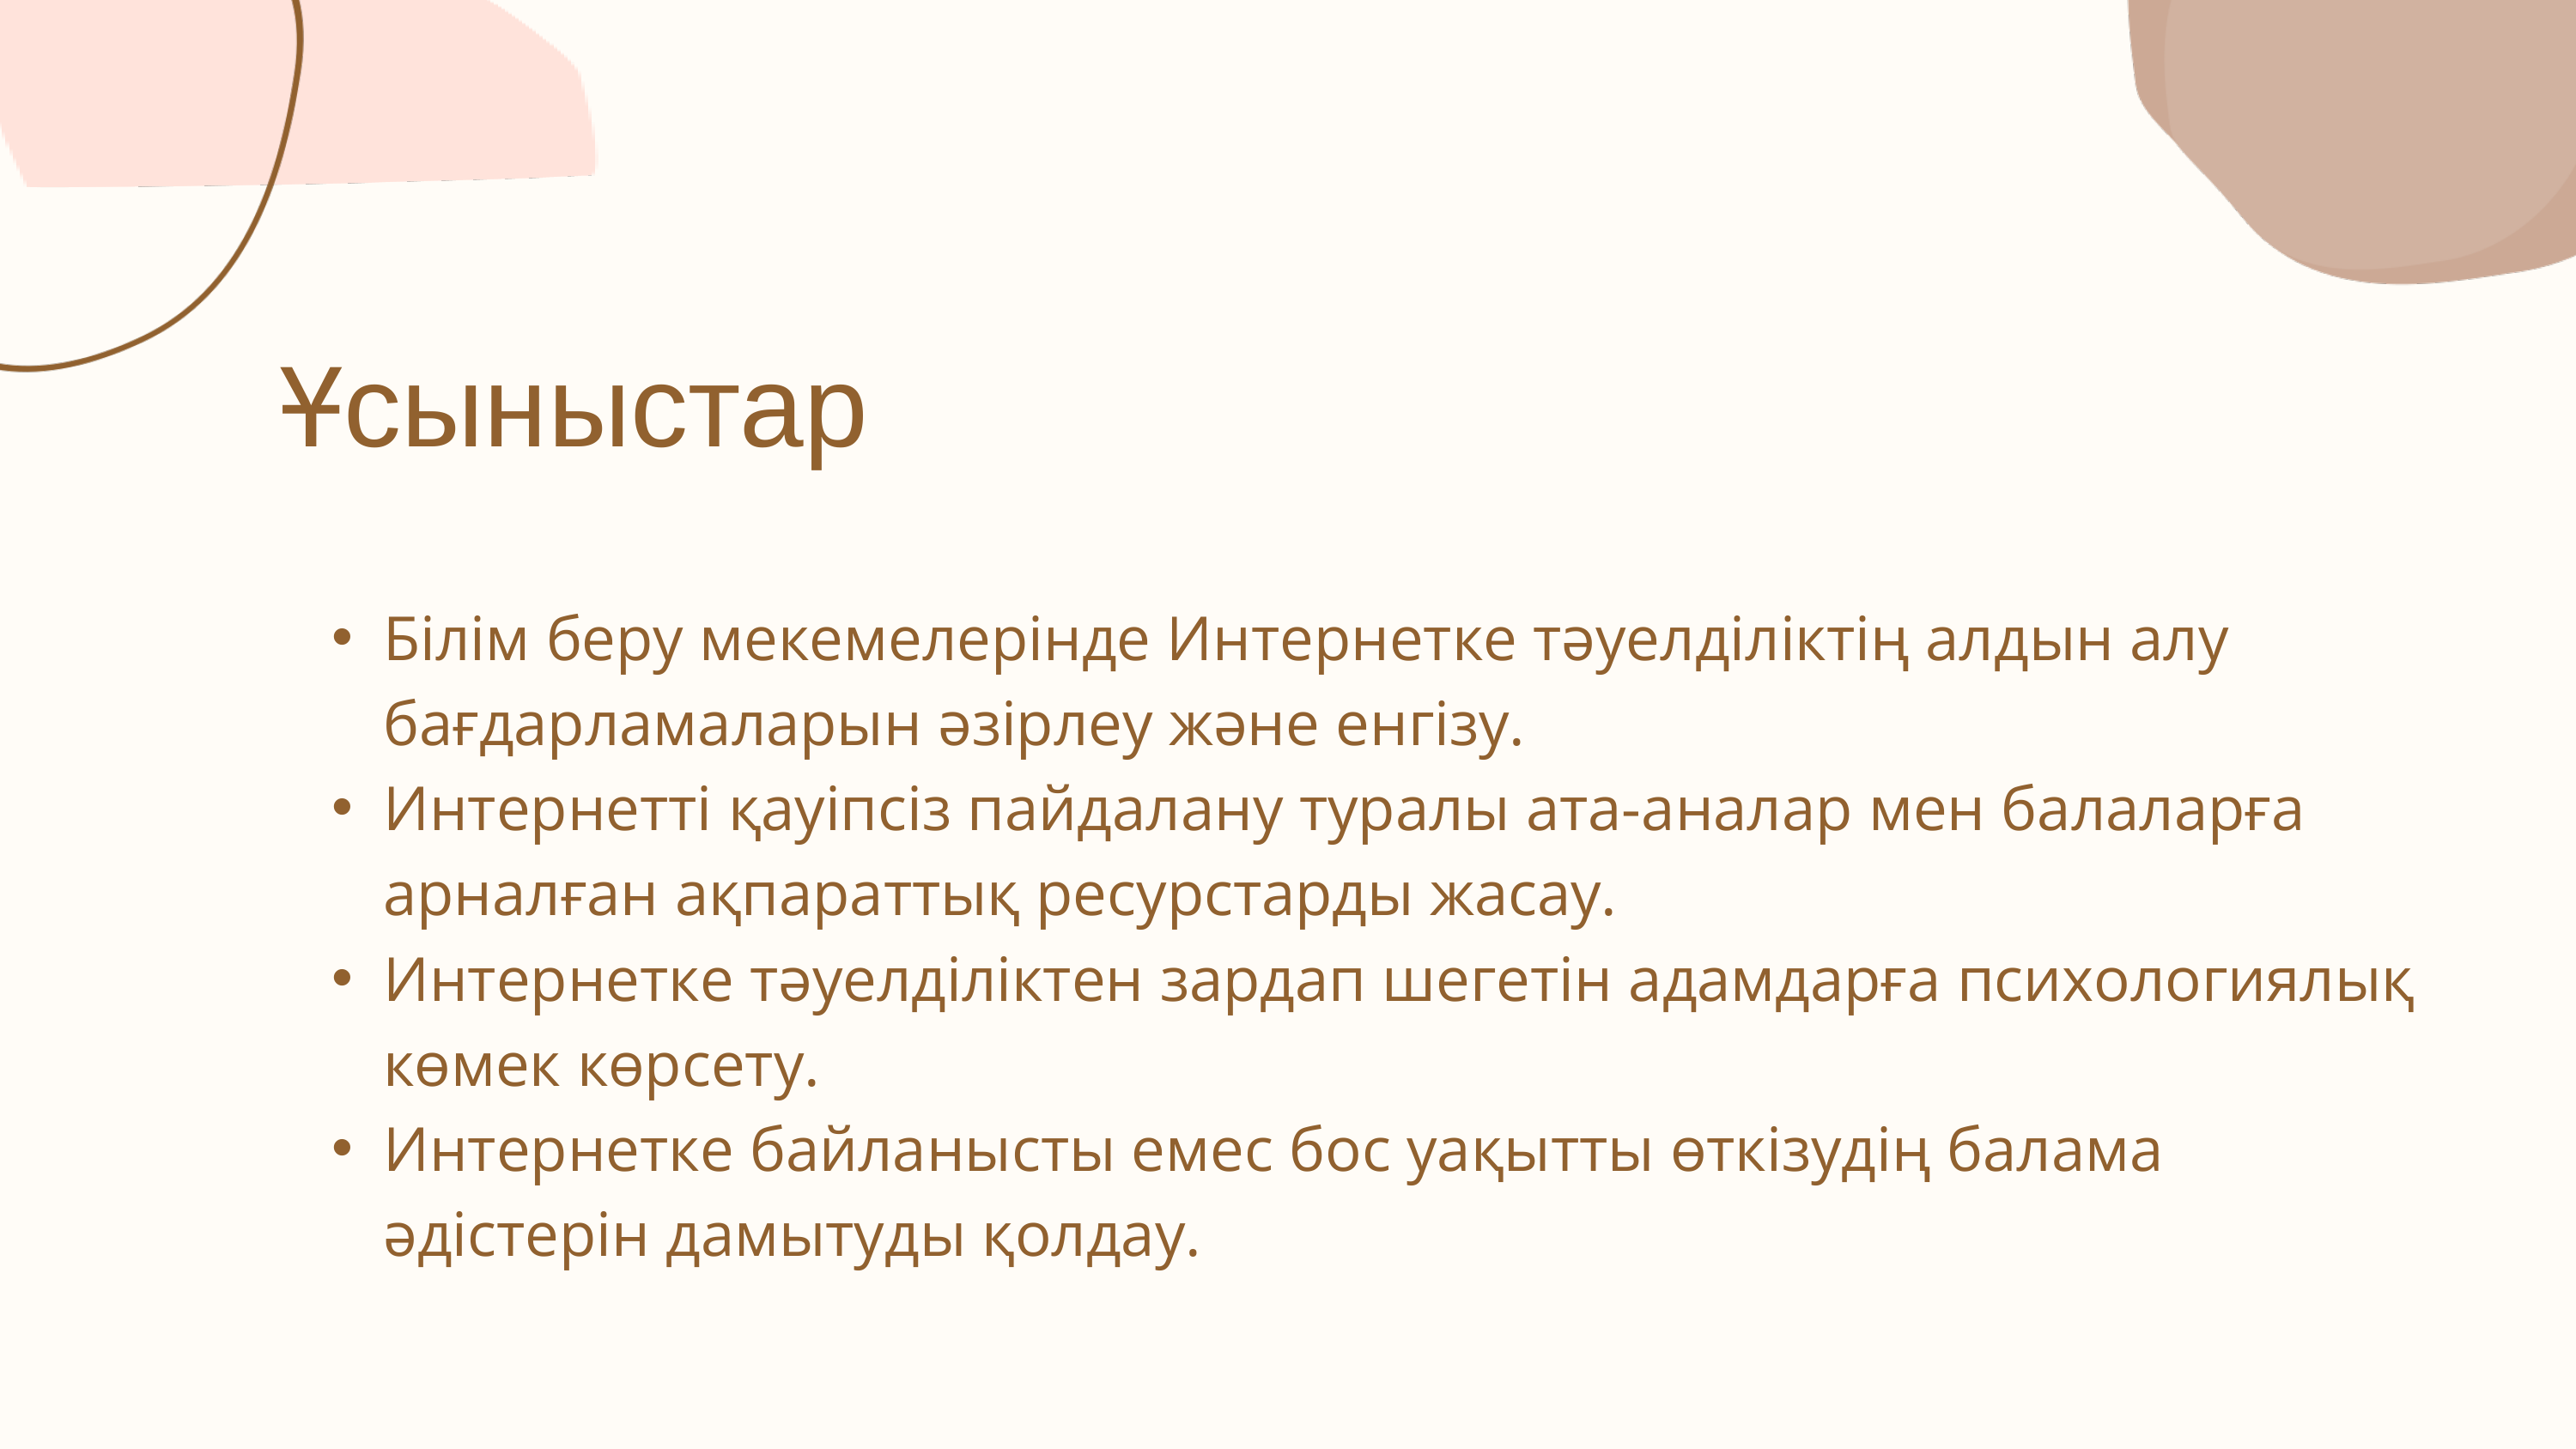

Ұсыныстар
Білім беру мекемелерінде Интернетке тәуелділіктің алдын алу бағдарламаларын әзірлеу және енгізу.
Интернетті қауіпсіз пайдалану туралы ата-аналар мен балаларға арналған ақпараттық ресурстарды жасау.
Интернетке тәуелділіктен зардап шегетін адамдарға психологиялық көмек көрсету.
Интернетке байланысты емес бос уақытты өткізудің балама әдістерін дамытуды қолдау.